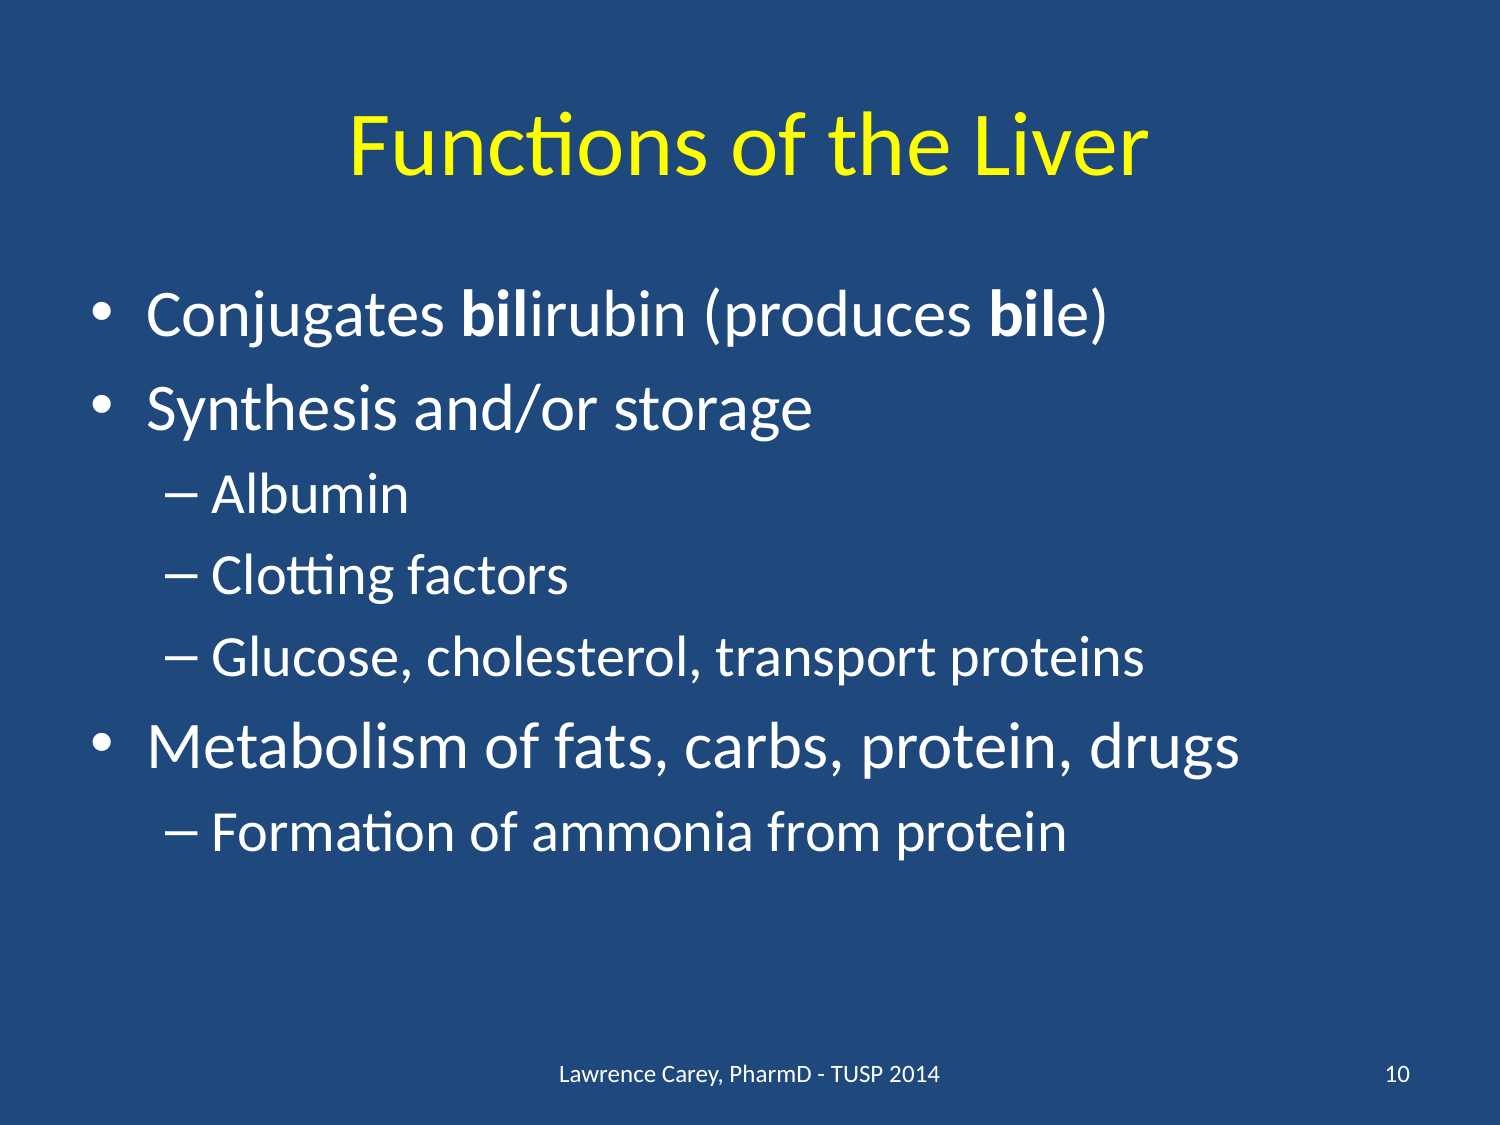

# Functions of the Liver
Conjugates bilirubin (produces bile)
Synthesis and/or storage
Albumin
Clotting factors
Glucose, cholesterol, transport proteins
Metabolism of fats, carbs, protein, drugs
Formation of ammonia from protein

Lawrence Carey, PharmD - TUSP 2014
10